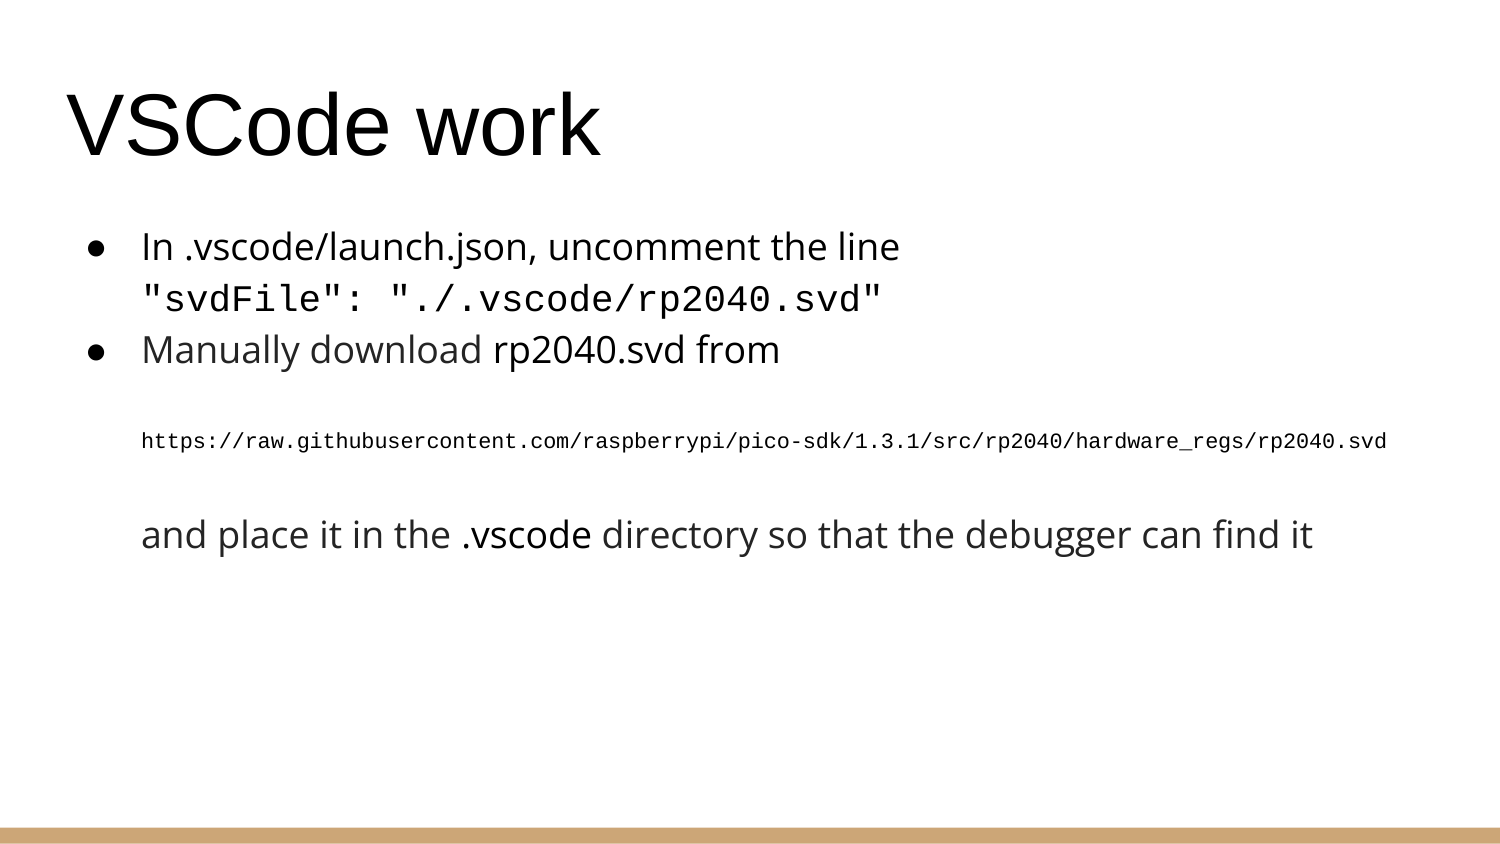

# VSCode work
In .vscode/launch.json, uncomment the line
"svdFile": "./.vscode/rp2040.svd"
Manually download rp2040.svd from
https://raw.githubusercontent.com/raspberrypi/pico-sdk/1.3.1/src/rp2040/hardware_regs/rp2040.svd
and place it in the .vscode directory so that the debugger can find it